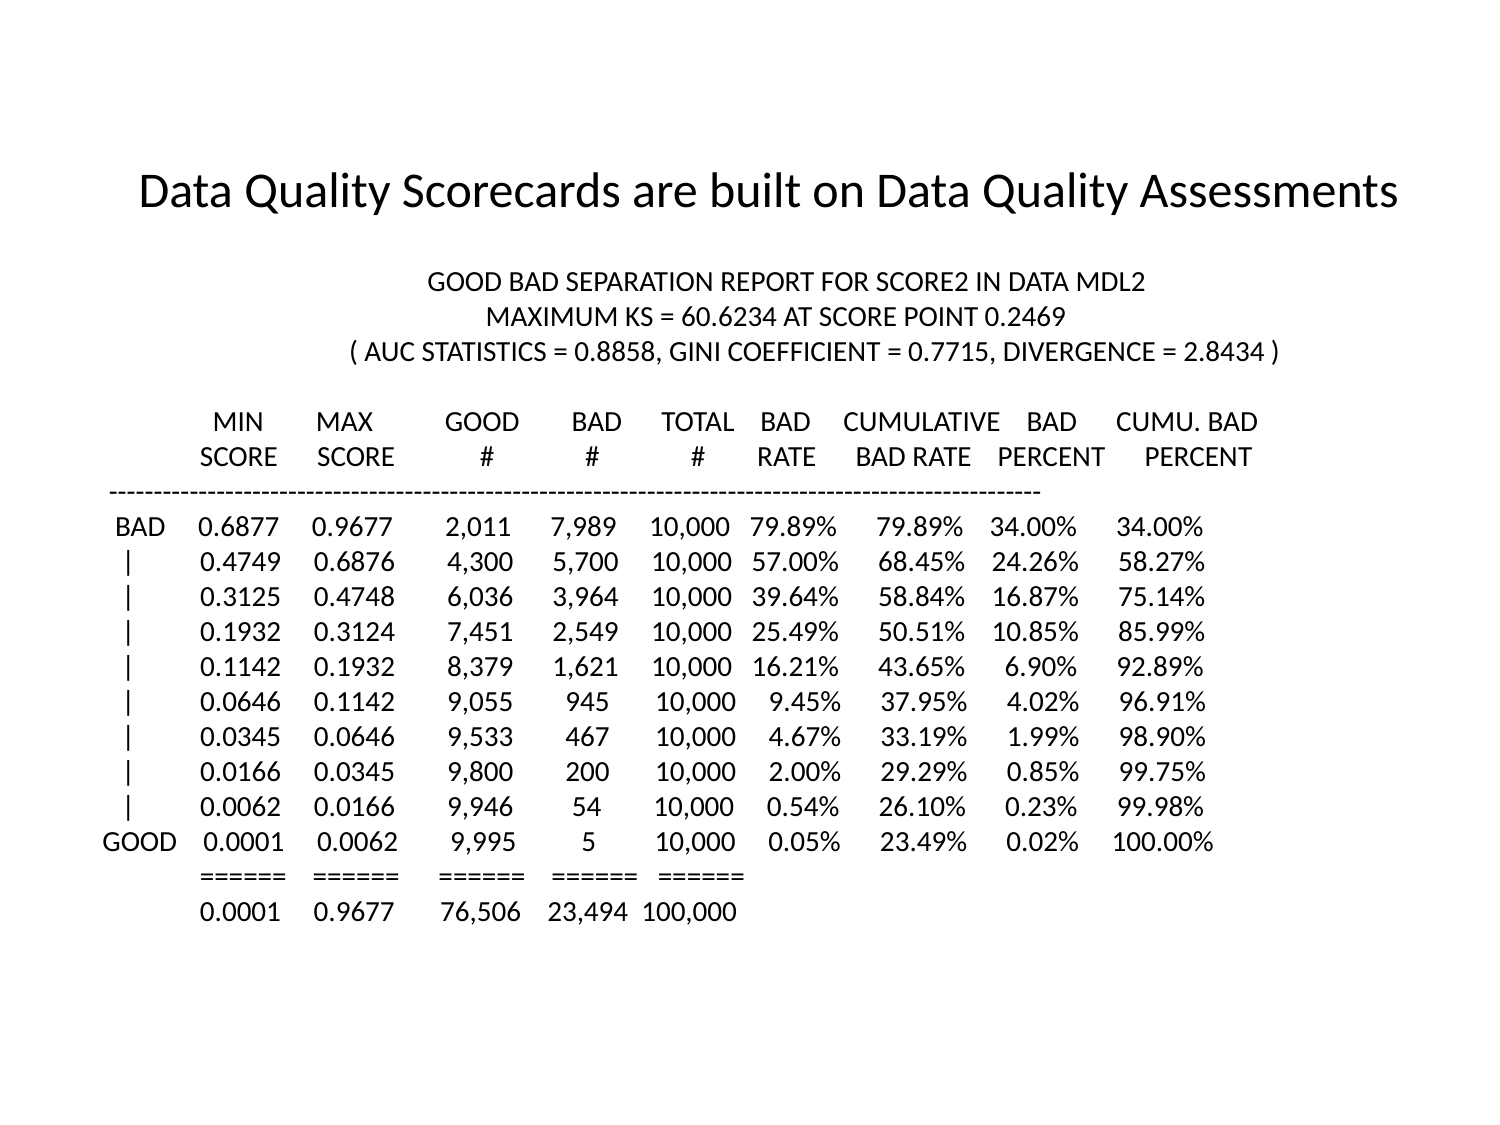

Data Quality Scorecards are built on Data Quality Assessments
                                                  GOOD BAD SEPARATION REPORT FOR SCORE2 IN DATA MDL2
                                                           MAXIMUM KS = 60.6234 AT SCORE POINT 0.2469
                                      ( AUC STATISTICS = 0.8858, GINI COEFFICIENT = 0.7715, DIVERGENCE = 2.8434 )

                 MIN        MAX           GOOD        BAD      TOTAL    BAD     CUMULATIVE    BAD      CUMU. BAD
               SCORE      SCORE             #              #              #        RATE      BAD RATE    PERCENT      PERCENT
 --------------------------------------------------------------------------------------------------------
  BAD     0.6877     0.9677        2,011      7,989     10,000   79.89%      79.89%    34.00%      34.00%
   |          0.4749     0.6876        4,300      5,700     10,000   57.00%      68.45%    24.26%      58.27%
   |          0.3125     0.4748        6,036      3,964     10,000   39.64%      58.84%    16.87%      75.14%
   |          0.1932     0.3124        7,451      2,549     10,000   25.49%      50.51%    10.85%      85.99%
   |          0.1142     0.1932        8,379      1,621     10,000   16.21%      43.65%      6.90%      92.89%
   |          0.0646     0.1142        9,055        945       10,000     9.45%      37.95%      4.02%      96.91%
   |          0.0345     0.0646        9,533        467       10,000     4.67%      33.19%      1.99%      98.90%
   |          0.0166     0.0345        9,800        200       10,000     2.00%      29.29%      0.85%      99.75%
   |          0.0062     0.0166        9,946         54        10,000     0.54%      26.10%      0.23%      99.98%
GOOD    0.0001     0.0062        9,995          5         10,000     0.05%      23.49%      0.02%     100.00%
               ======    ======      ======    ======   ======
               0.0001     0.9677       76,506    23,494  100,000